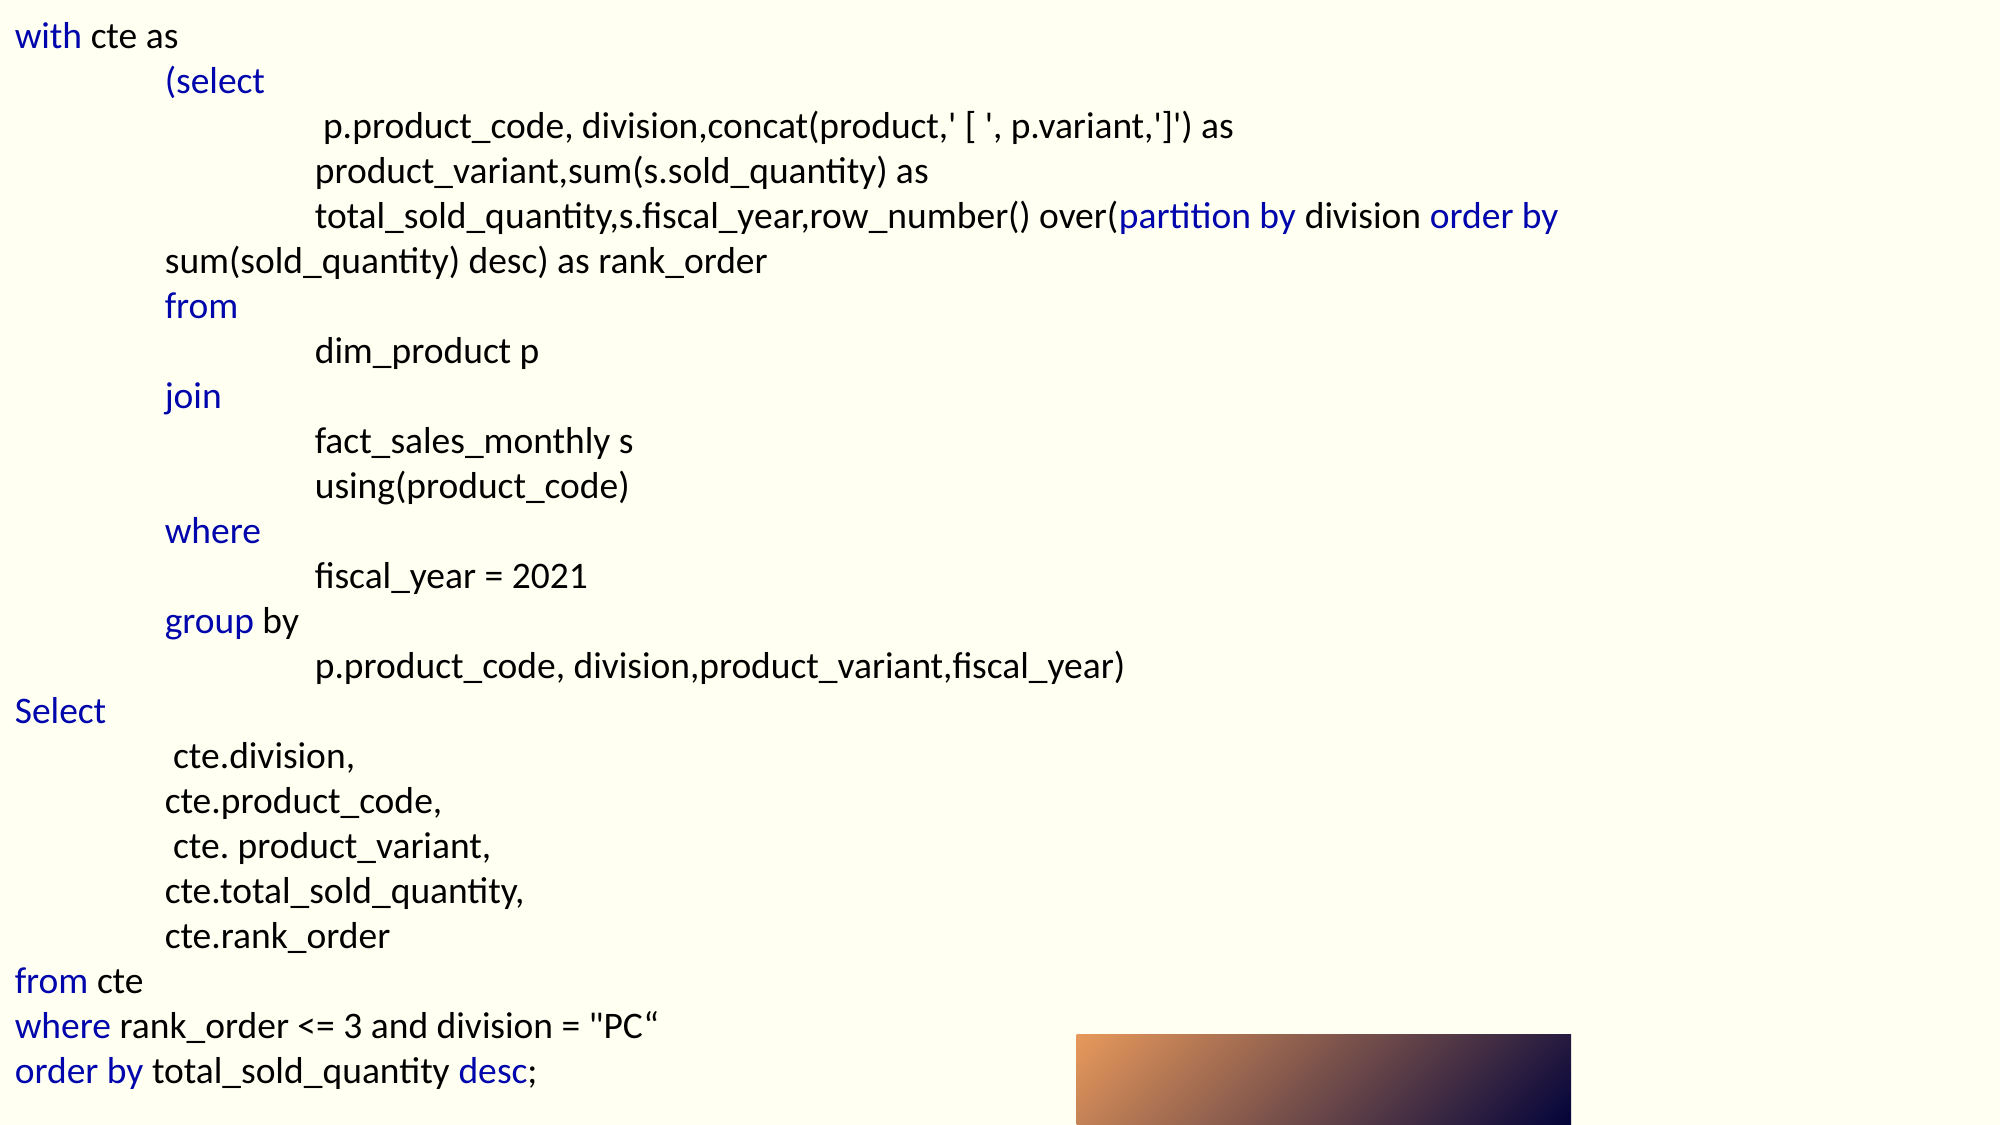

with cte as
	(select
		 p.product_code, division,concat(product,' [ ', p.variant,']') as 							product_variant,sum(s.sold_quantity) as 									total_sold_quantity,s.fiscal_year,row_number() over(partition by division order by 				sum(sold_quantity) desc) as rank_order
	from
		dim_product p
	join
		fact_sales_monthly s
		using(product_code)
	where
		fiscal_year = 2021
	group by
		p.product_code, division,product_variant,fiscal_year)
Select
	 cte.division,
	cte.product_code,
	 cte. product_variant,
	cte.total_sold_quantity,
	cte.rank_order
from cte
where rank_order <= 3 and division = "PC“
order by total_sold_quantity desc;